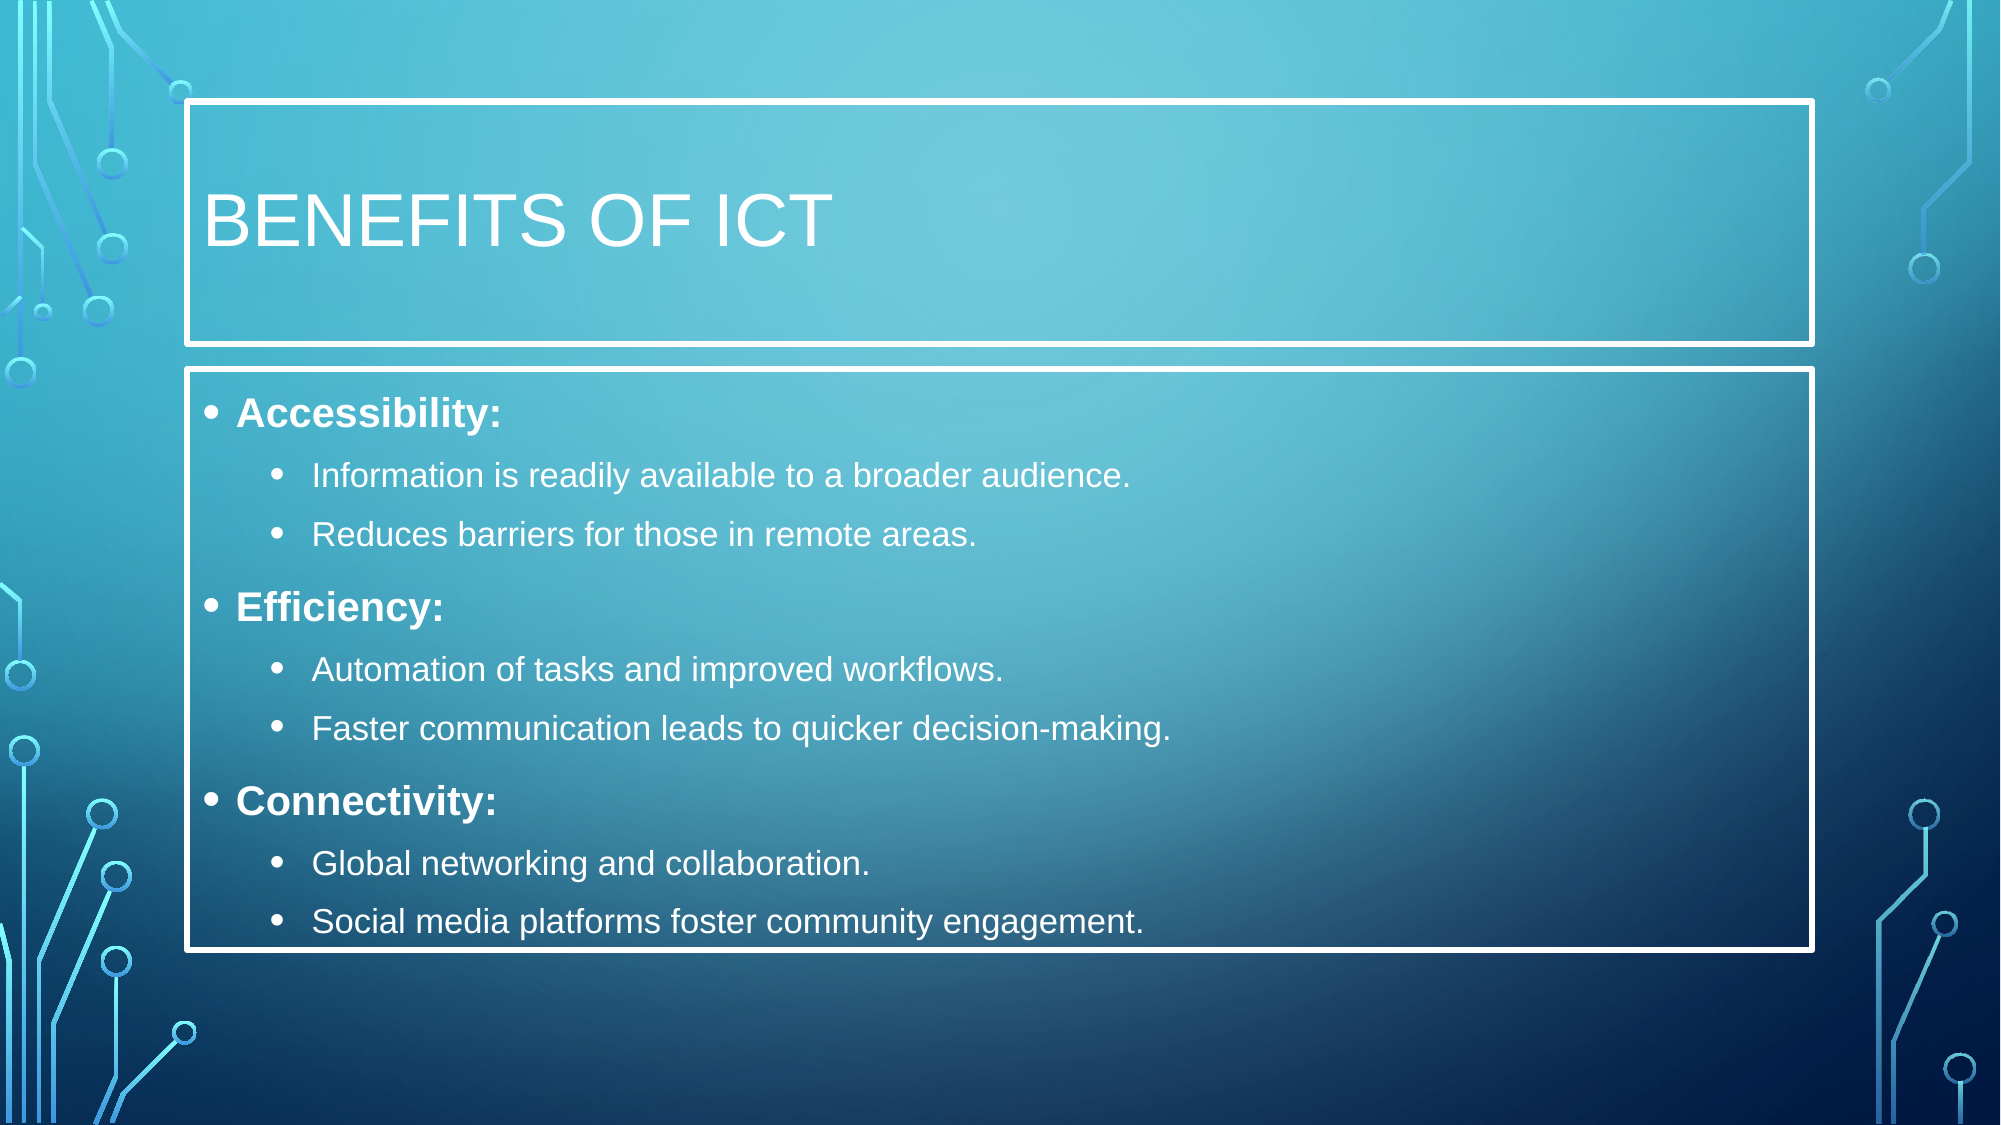

# Benefits of ICT
Accessibility:
Information is readily available to a broader audience.
Reduces barriers for those in remote areas.
Efficiency:
Automation of tasks and improved workflows.
Faster communication leads to quicker decision-making.
Connectivity:
Global networking and collaboration.
Social media platforms foster community engagement.